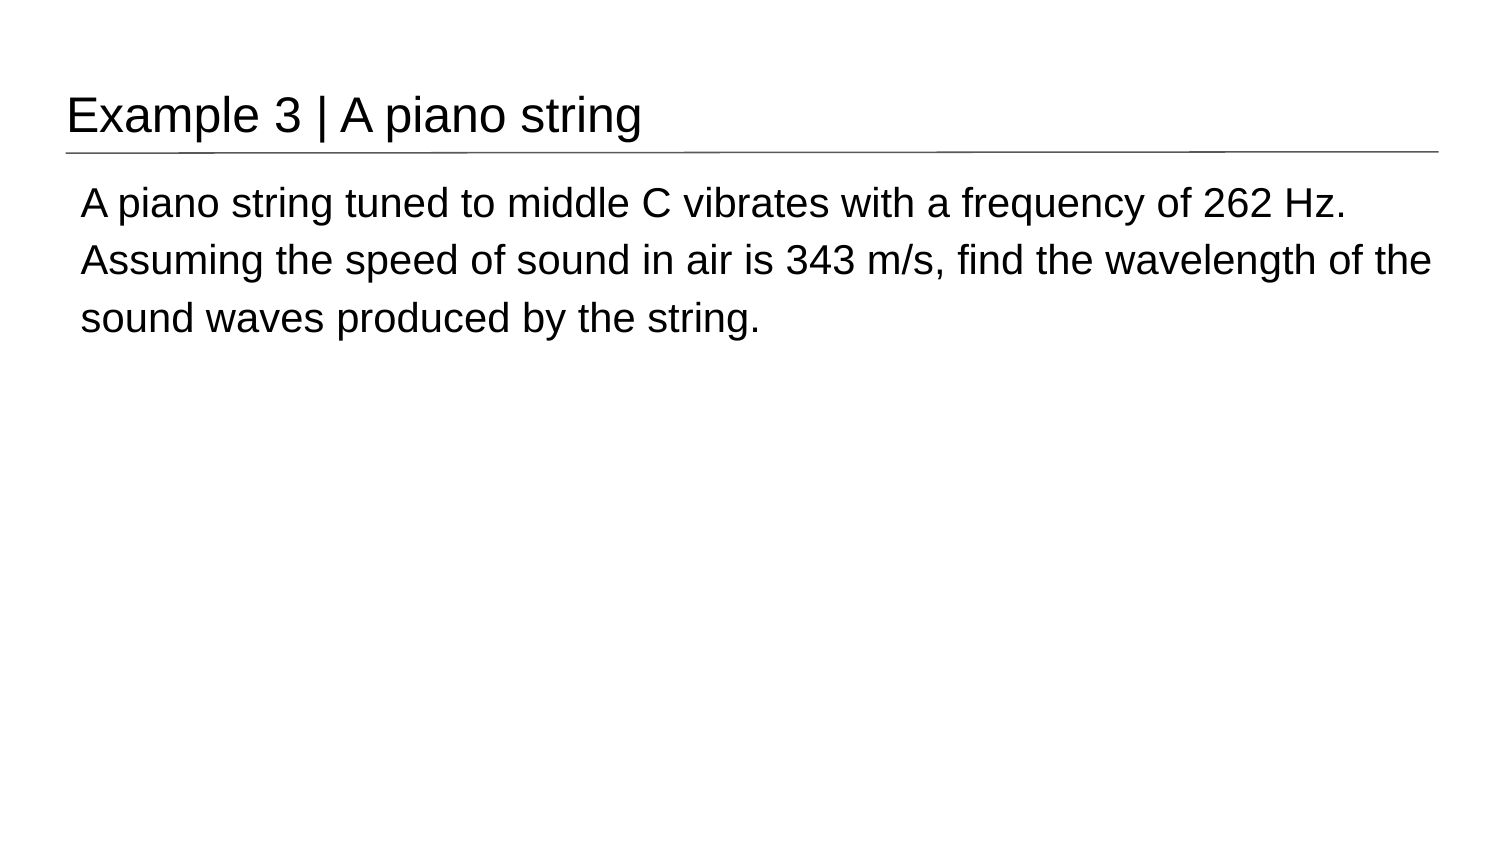

# Example 3 | A piano string
A piano string tuned to middle C vibrates with a frequency of 262 Hz. Assuming the speed of sound in air is 343 m/s, find the wavelength of the sound waves produced by the string.